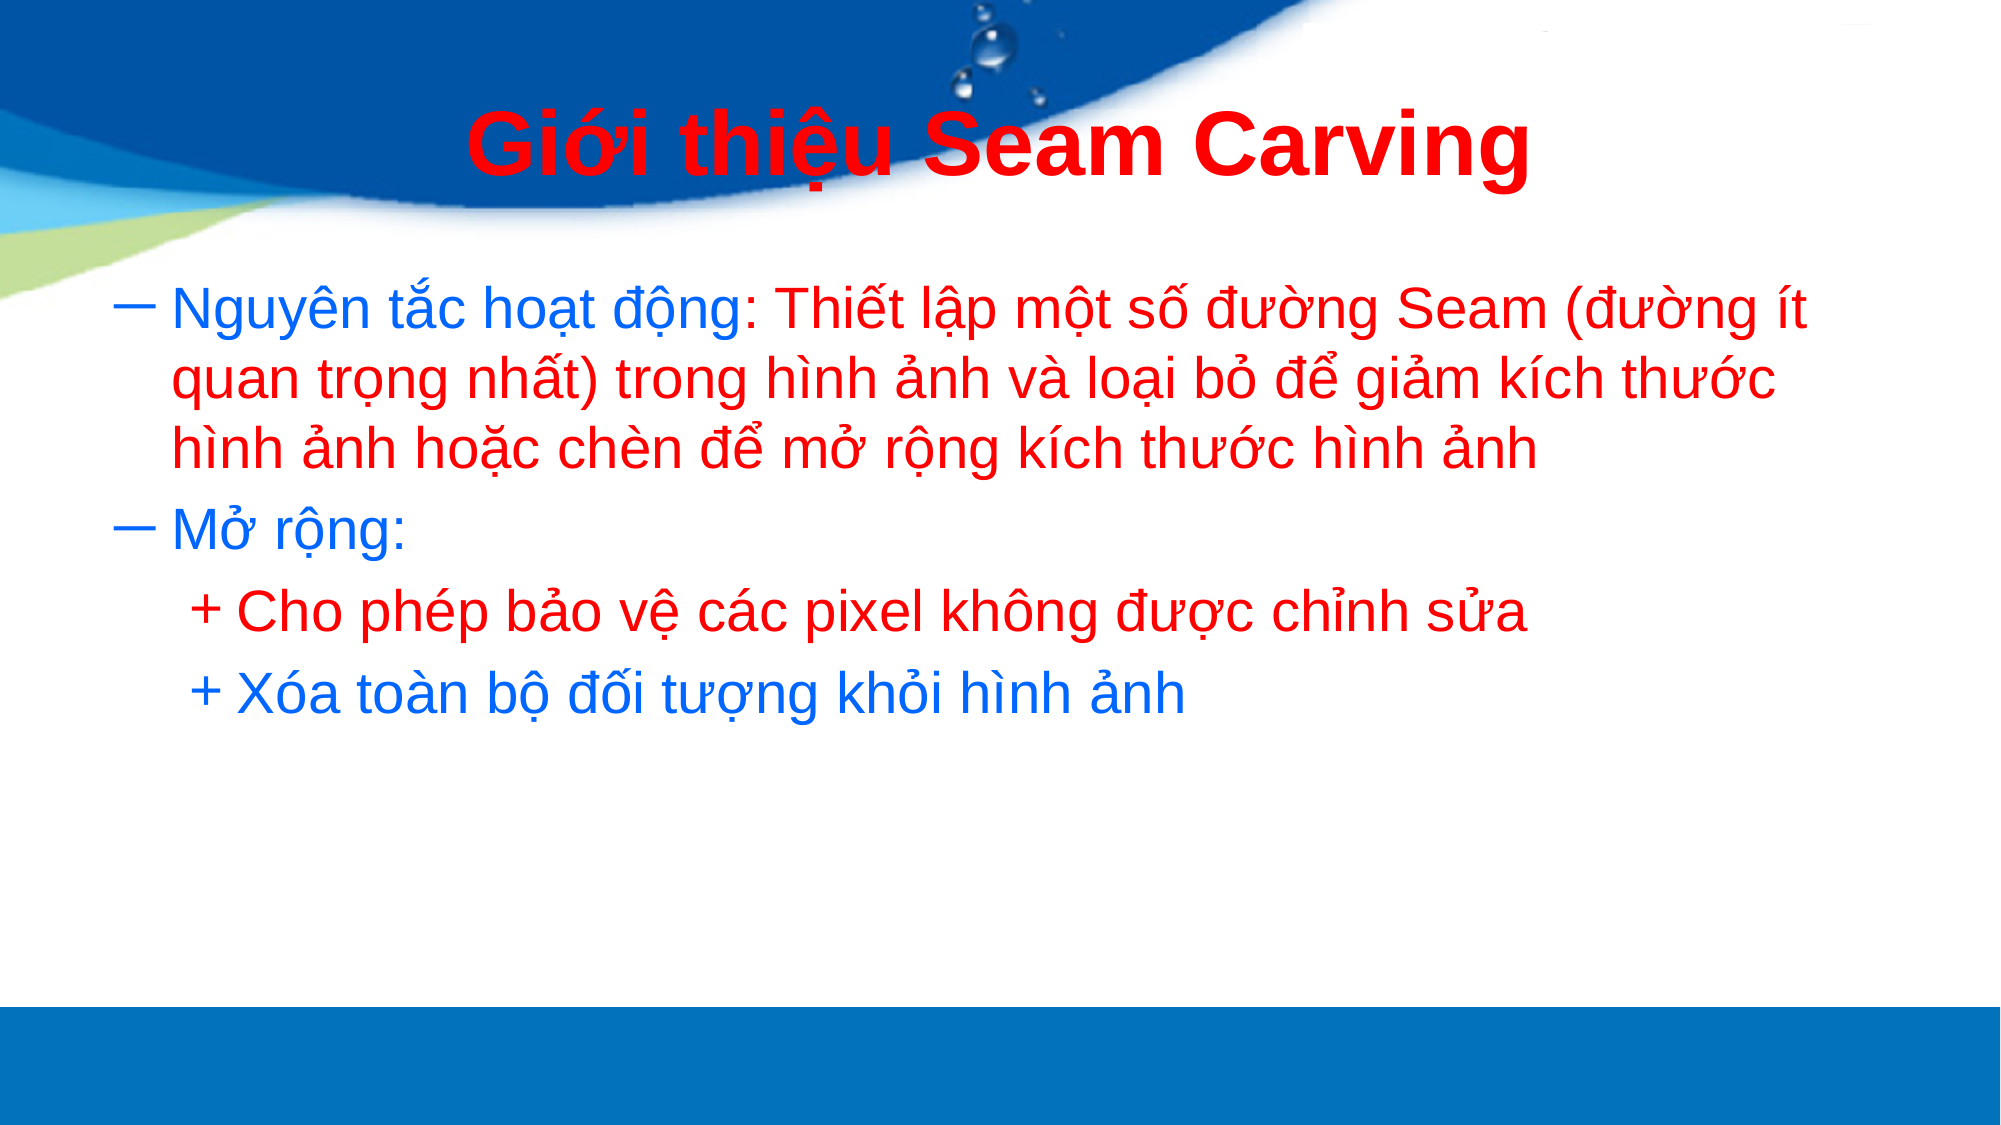

# Giới thiệu Seam Carving
Nguyên tắc hoạt động: Thiết lập một số đường Seam (đường ít quan trọng nhất) trong hình ảnh và loại bỏ để giảm kích thước hình ảnh hoặc chèn để mở rộng kích thước hình ảnh
Mở rộng:
Cho phép bảo vệ các pixel không được chỉnh sửa
Xóa toàn bộ đối tượng khỏi hình ảnh